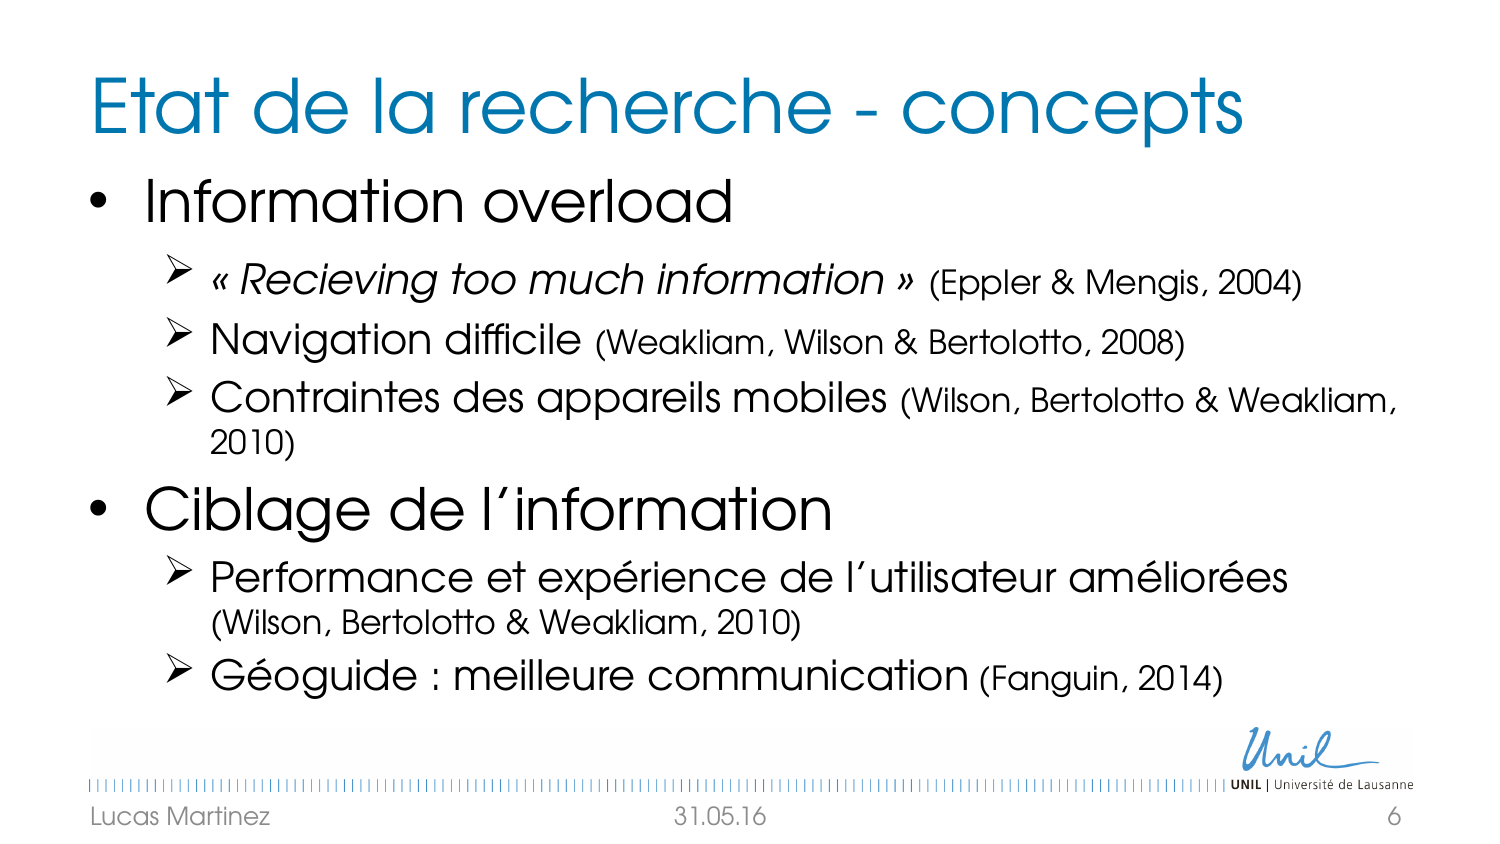

# Etat de la recherche - concepts
Information overload
« Recieving too much information » (Eppler & Mengis, 2004)
Navigation difficile (Weakliam, Wilson & Bertolotto, 2008)
Contraintes des appareils mobiles (Wilson, Bertolotto & Weakliam, 2010)
Ciblage de l’information
Performance et expérience de l’utilisateur améliorées (Wilson, Bertolotto & Weakliam, 2010)
Géoguide : meilleure communication (Fanguin, 2014)

Lucas Martinez
31.05.16
6